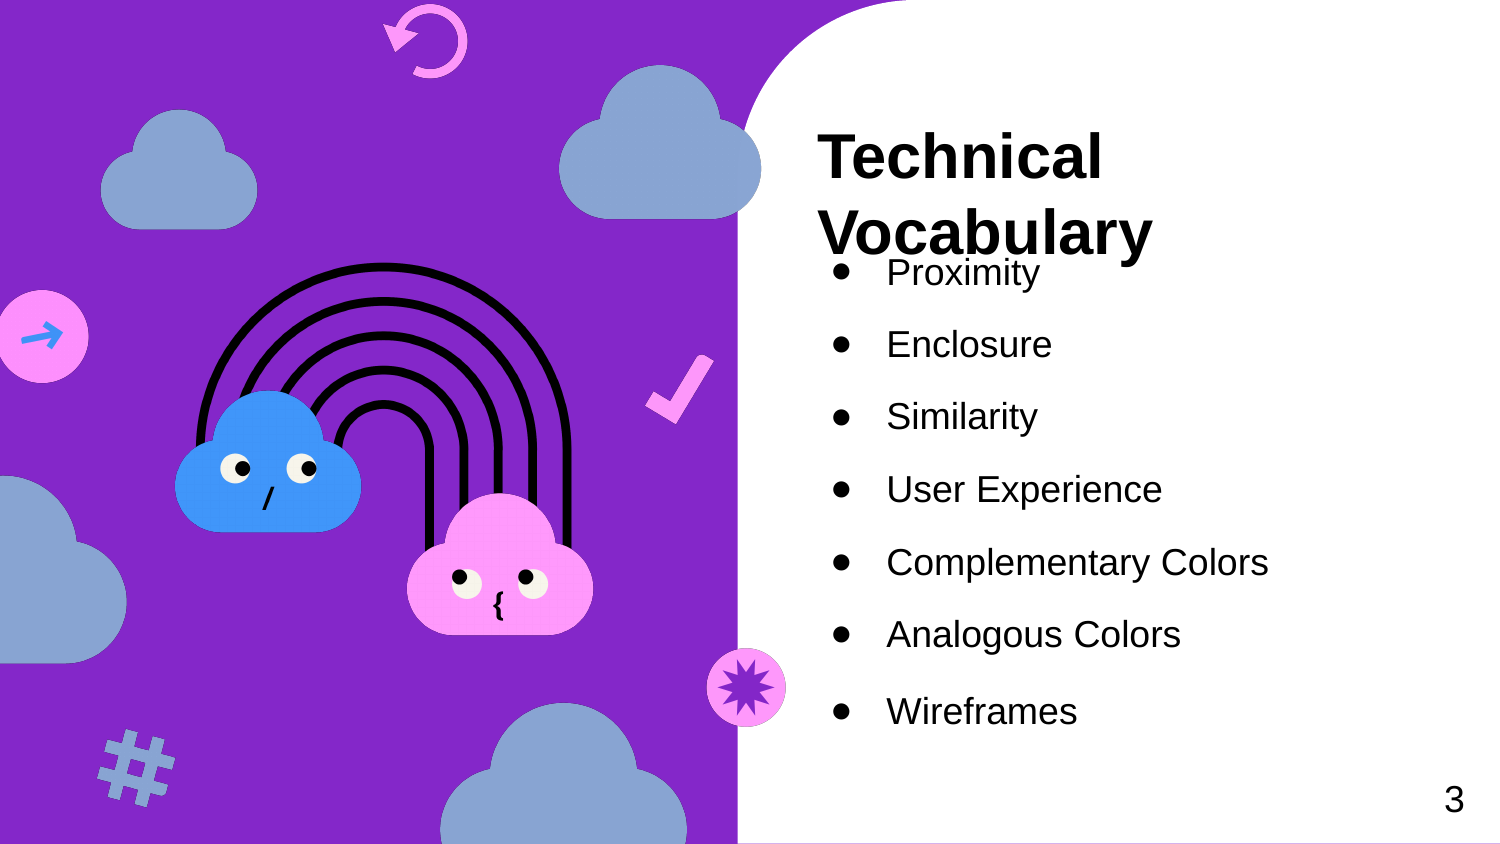

Proximity
Enclosure
Similarity
User Experience
Complementary Colors
Analogous Colors
Wireframes